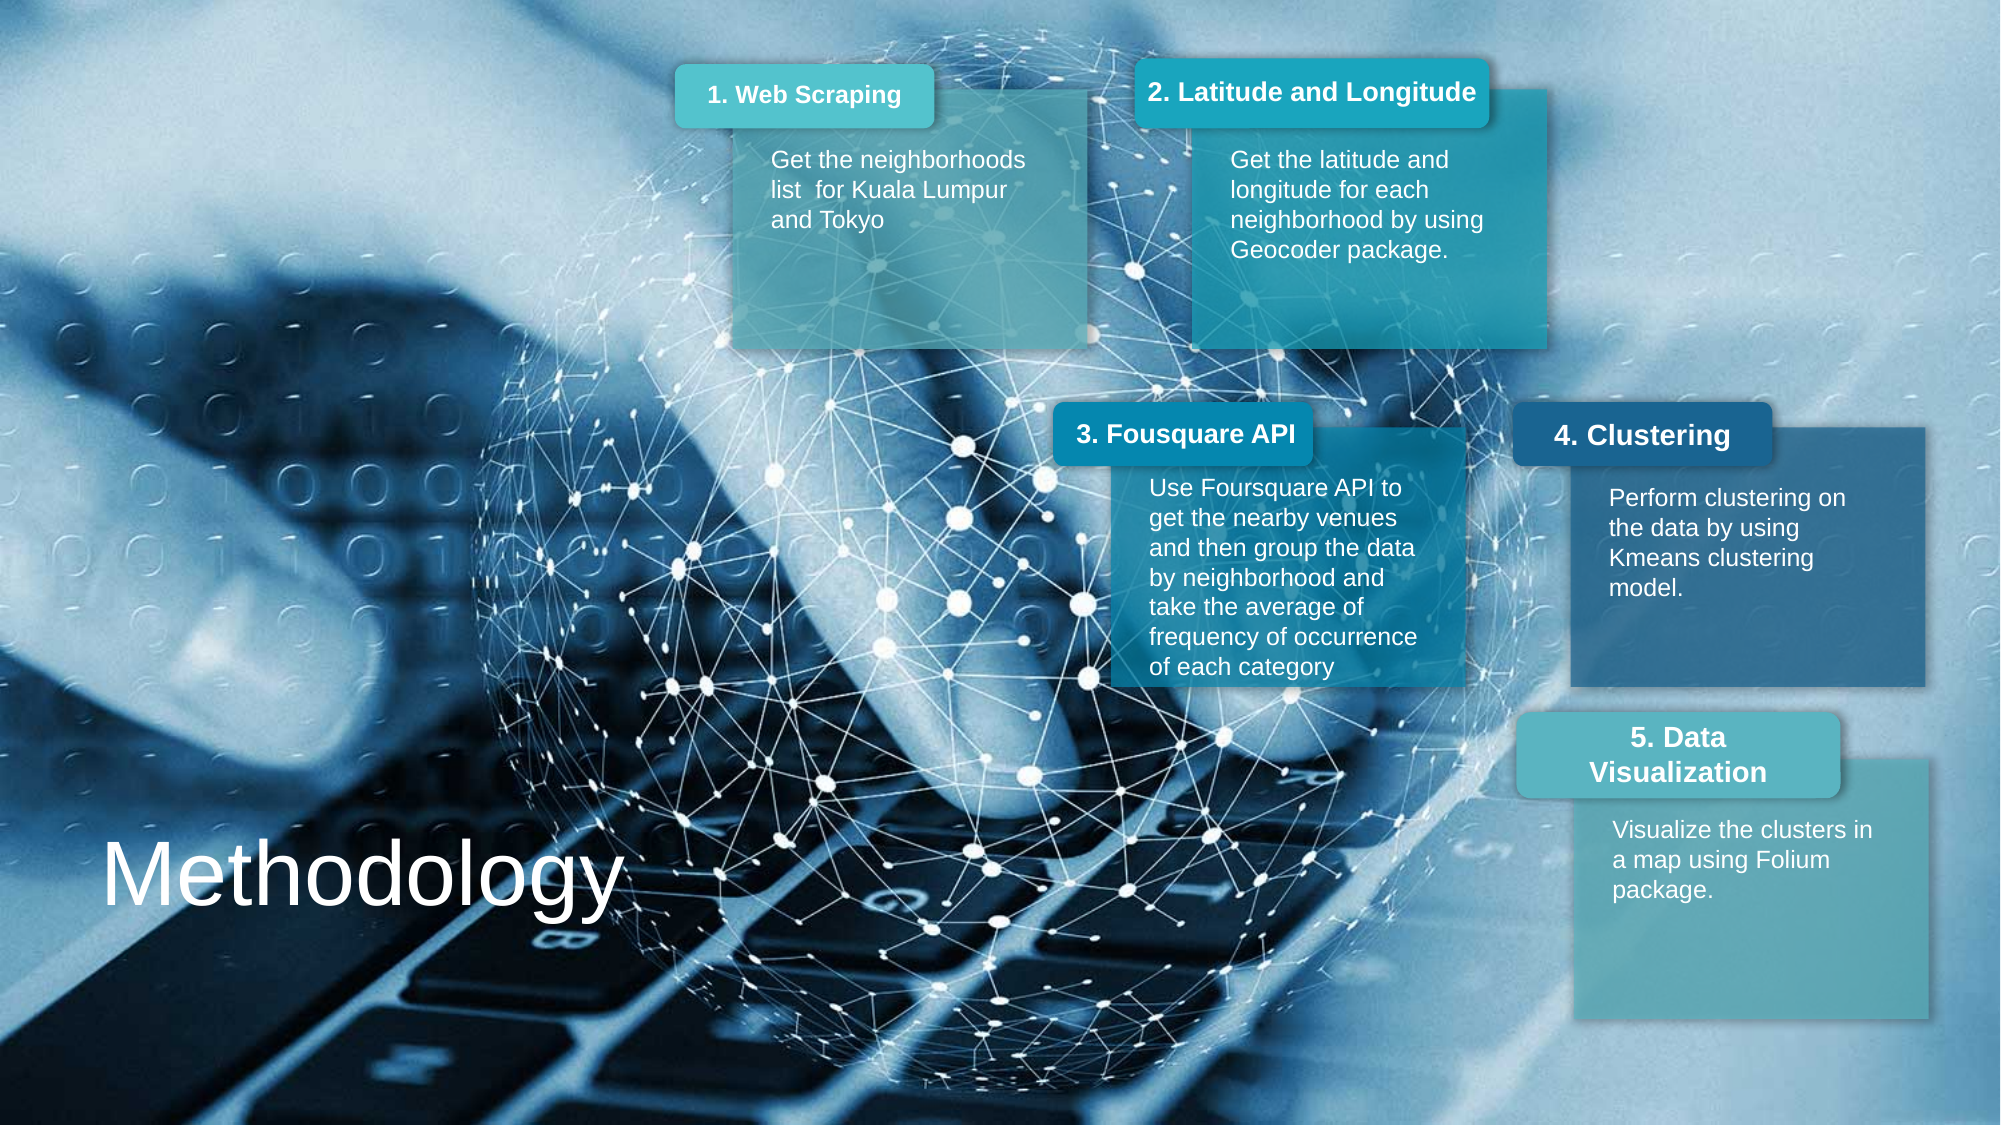

Get the latitude and longitude for each neighborhood by using Geocoder package.

1. Web Scraping

Get the neighborhoods list  for Kuala Lumpur and Tokyo
2. Latitude and Longitude

3. Fousquare API

Use Foursquare API to get the nearby venues and then group the data by neighborhood and take the average of frequency of occurrence of each category

4. Clustering

Perform clustering on the data by using Kmeans clustering model.
5. Data Visualization

Visualize the clusters in a map using Folium package.
Methodology